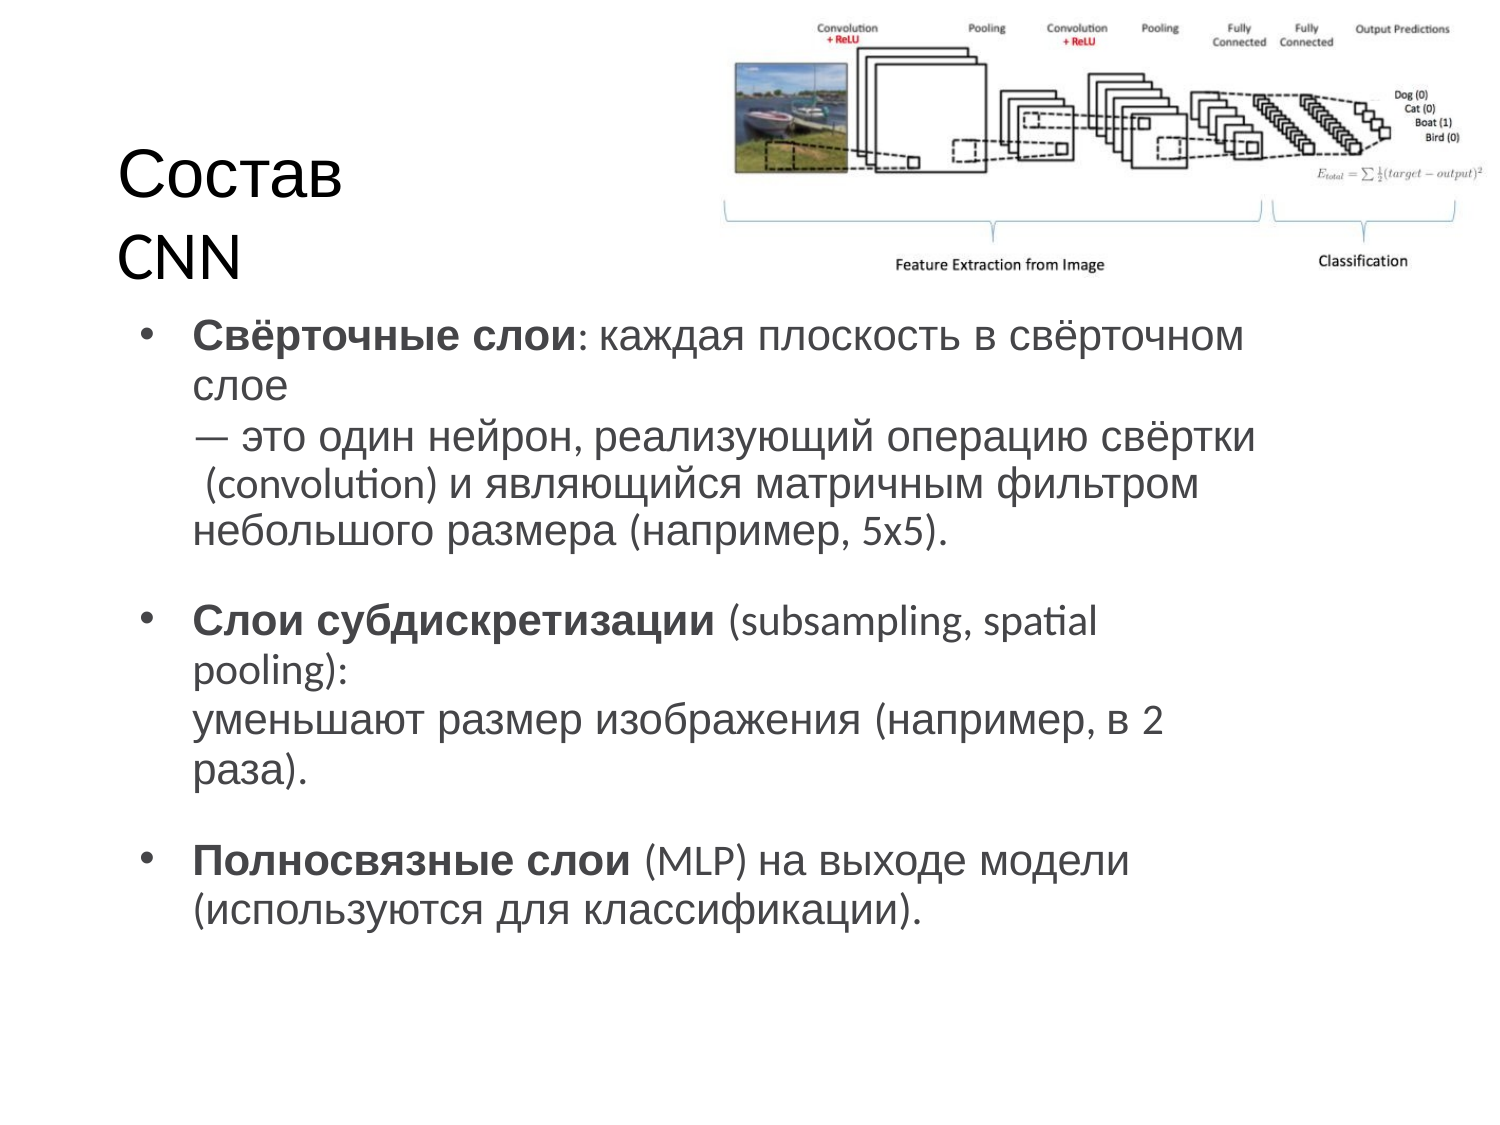

# Состав CNN
Свёрточные слои: каждая плоскость в свёрточном слое
— это один нейрон, реализующий операцию свёртки  (convolution) и являющийся матричным фильтром  небольшого размера (например, 5x5).
Слои субдискретизации (subsampling, spatial pooling):
уменьшают размер изображения (например, в 2 раза).
Полносвязные слои (MLP) на выходе модели
(используются для классификации).